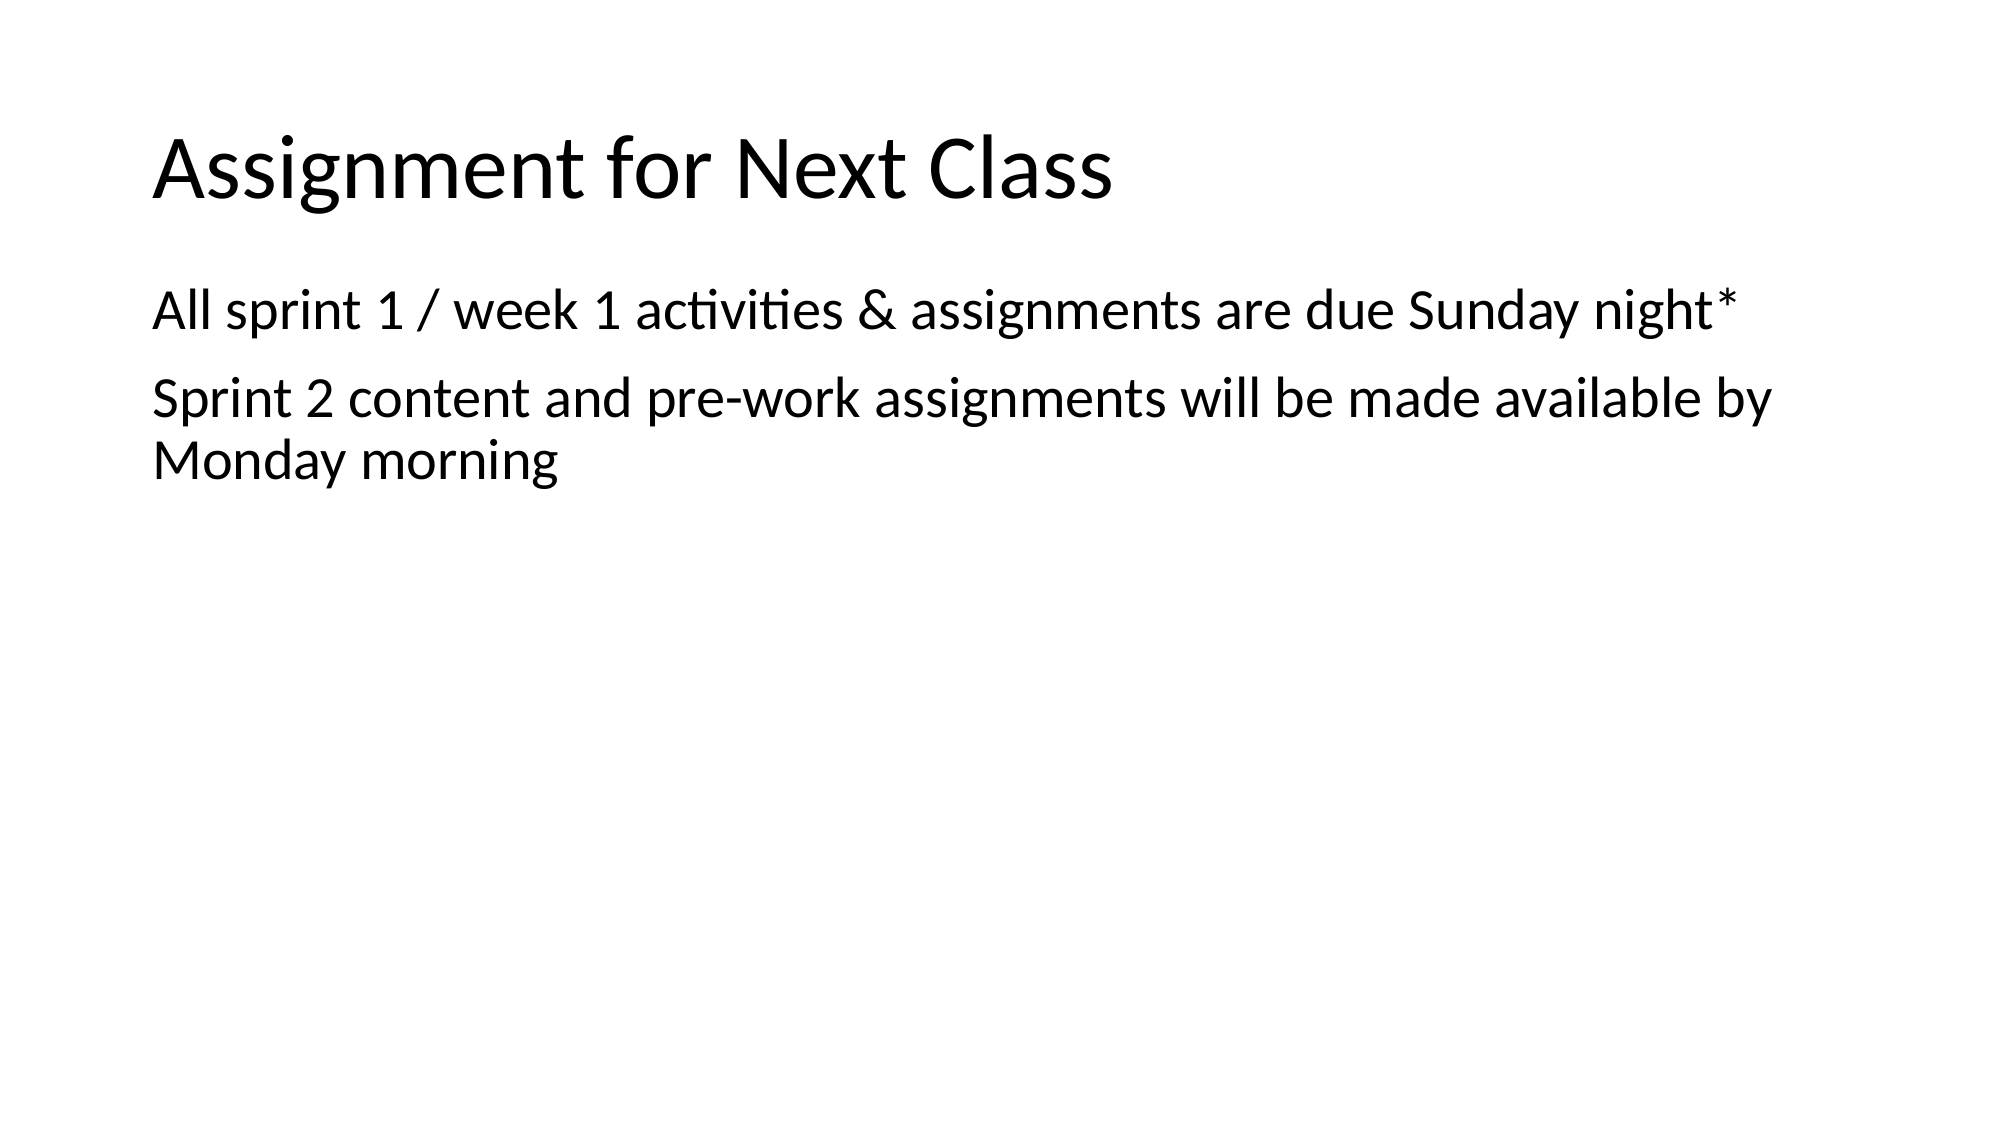

# Assignment for Next Class
All sprint 1 / week 1 activities & assignments are due Sunday night*
Sprint 2 content and pre-work assignments will be made available by Monday morning